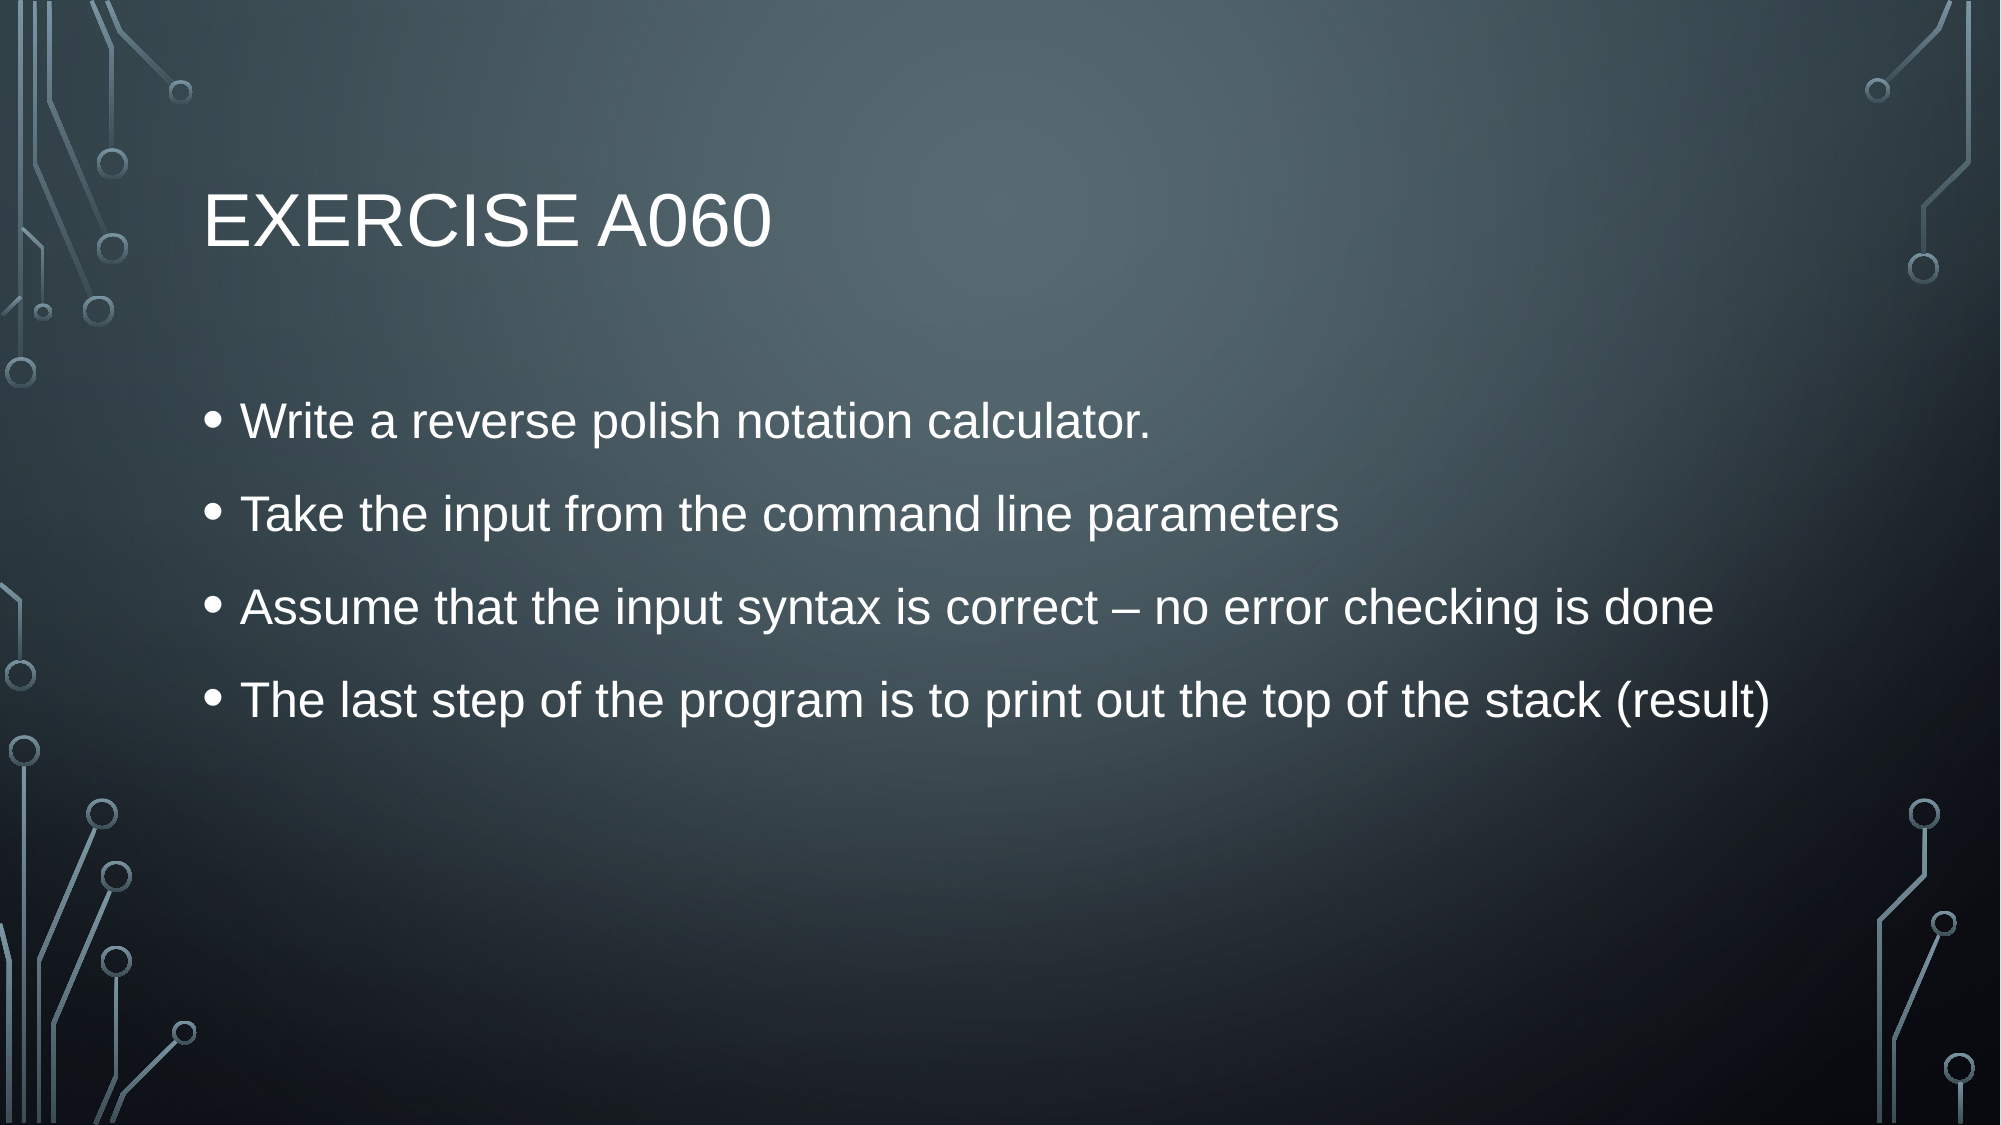

# Exercise A060
Write a reverse polish notation calculator.
Take the input from the command line parameters
Assume that the input syntax is correct – no error checking is done
The last step of the program is to print out the top of the stack (result)